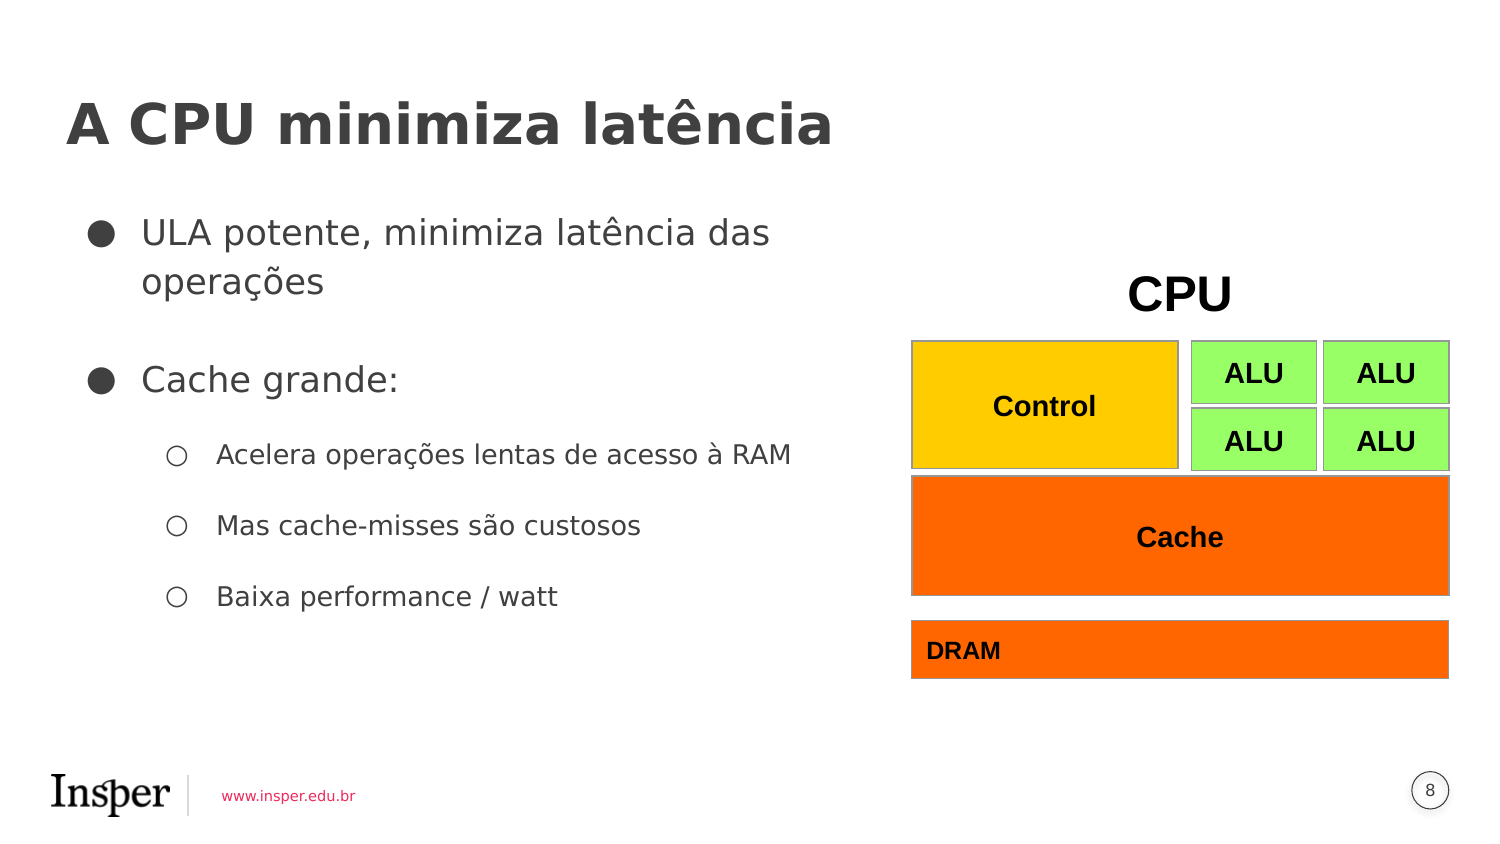

# A CPU minimiza latência
ULA potente, minimiza latência das operações

Cache grande:
Acelera operações lentas de acesso à RAM
Mas cache-misses são custosos
Baixa performance / watt
CPU
Control
ALU
ALU
ALU
ALU
Cache
DRAM